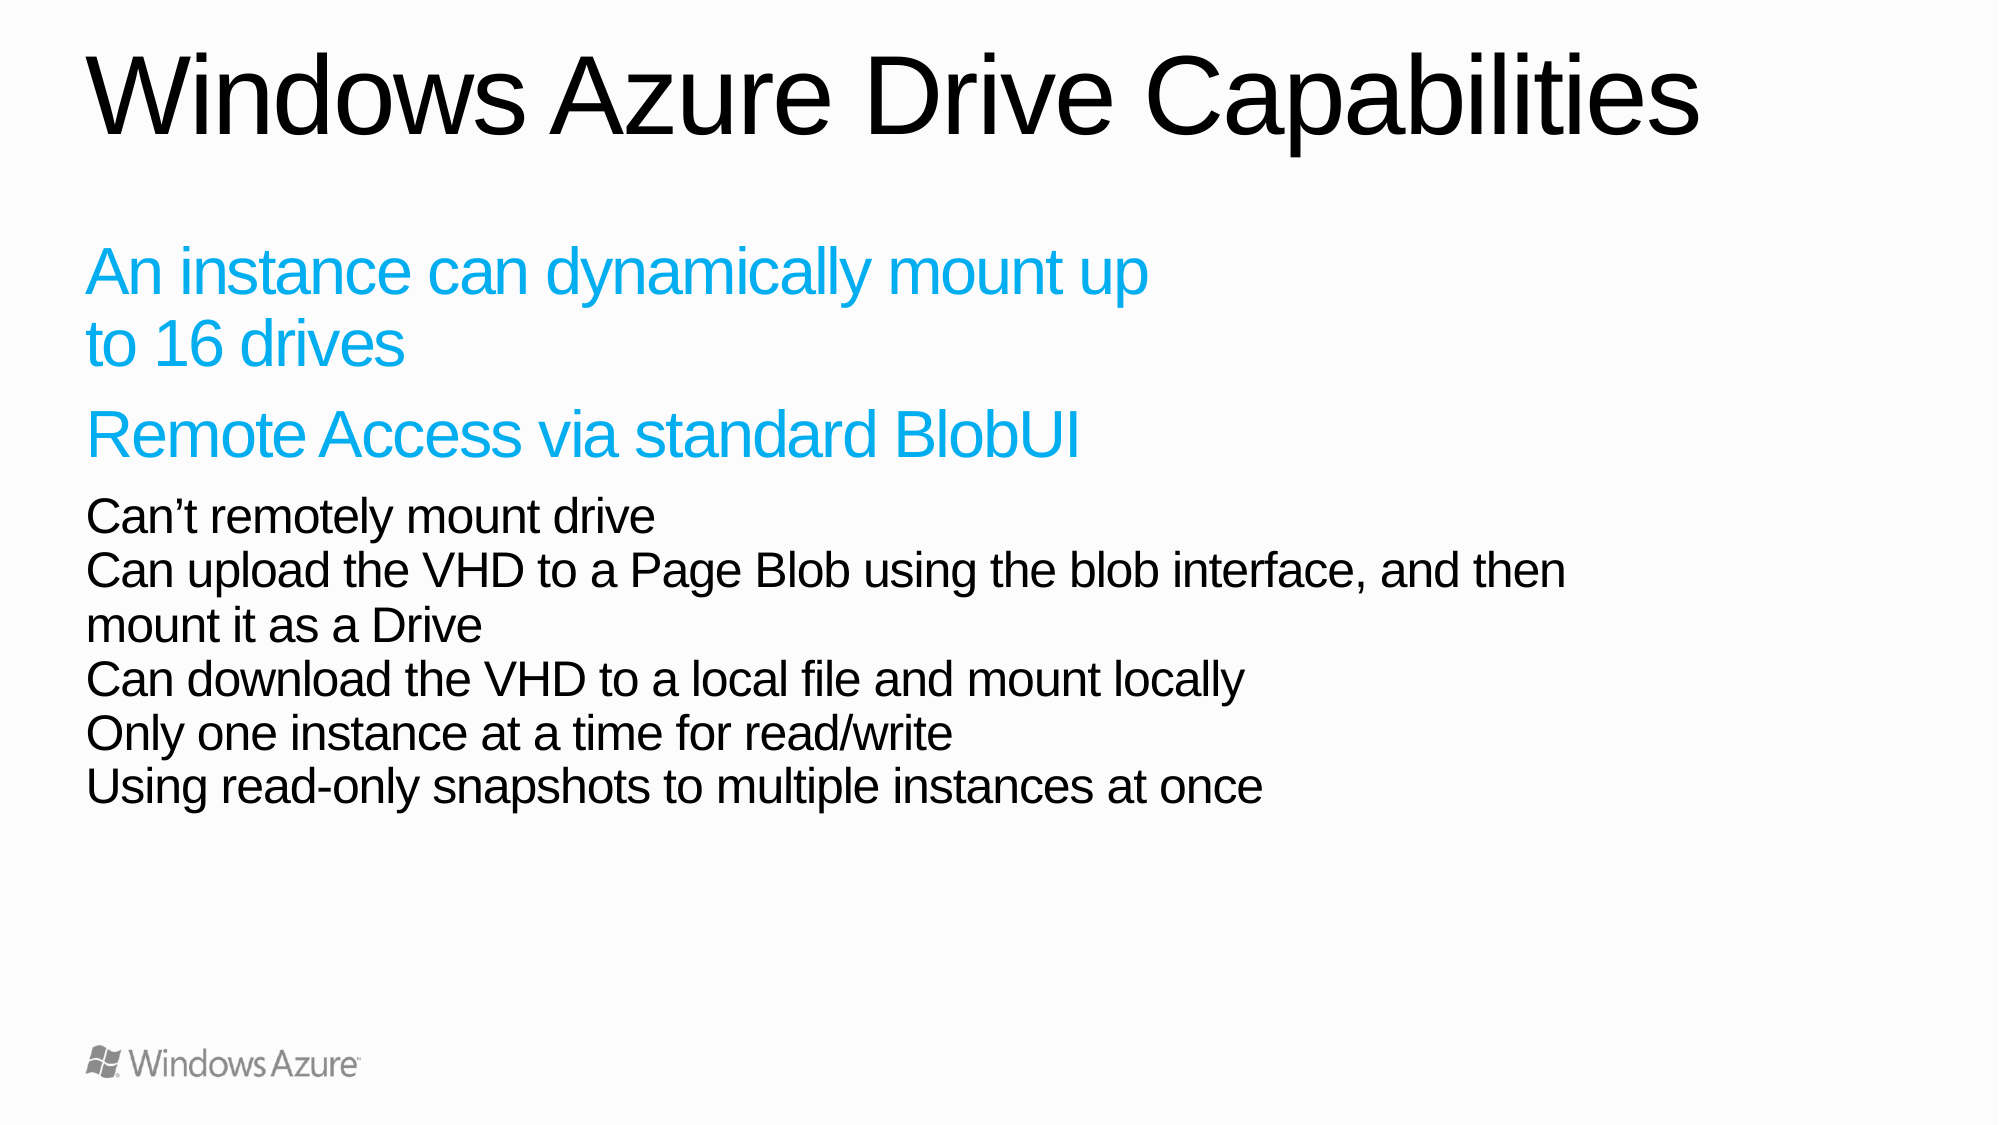

# Windows Azure Drive Capabilities
An instance can dynamically mount up
to 16 drives
Remote Access via standard BlobUI
Can’t remotely mount drive
Can upload the VHD to a Page Blob using the blob interface, and then mount it as a Drive
Can download the VHD to a local file and mount locally
Only one instance at a time for read/write
Using read-only snapshots to multiple instances at once